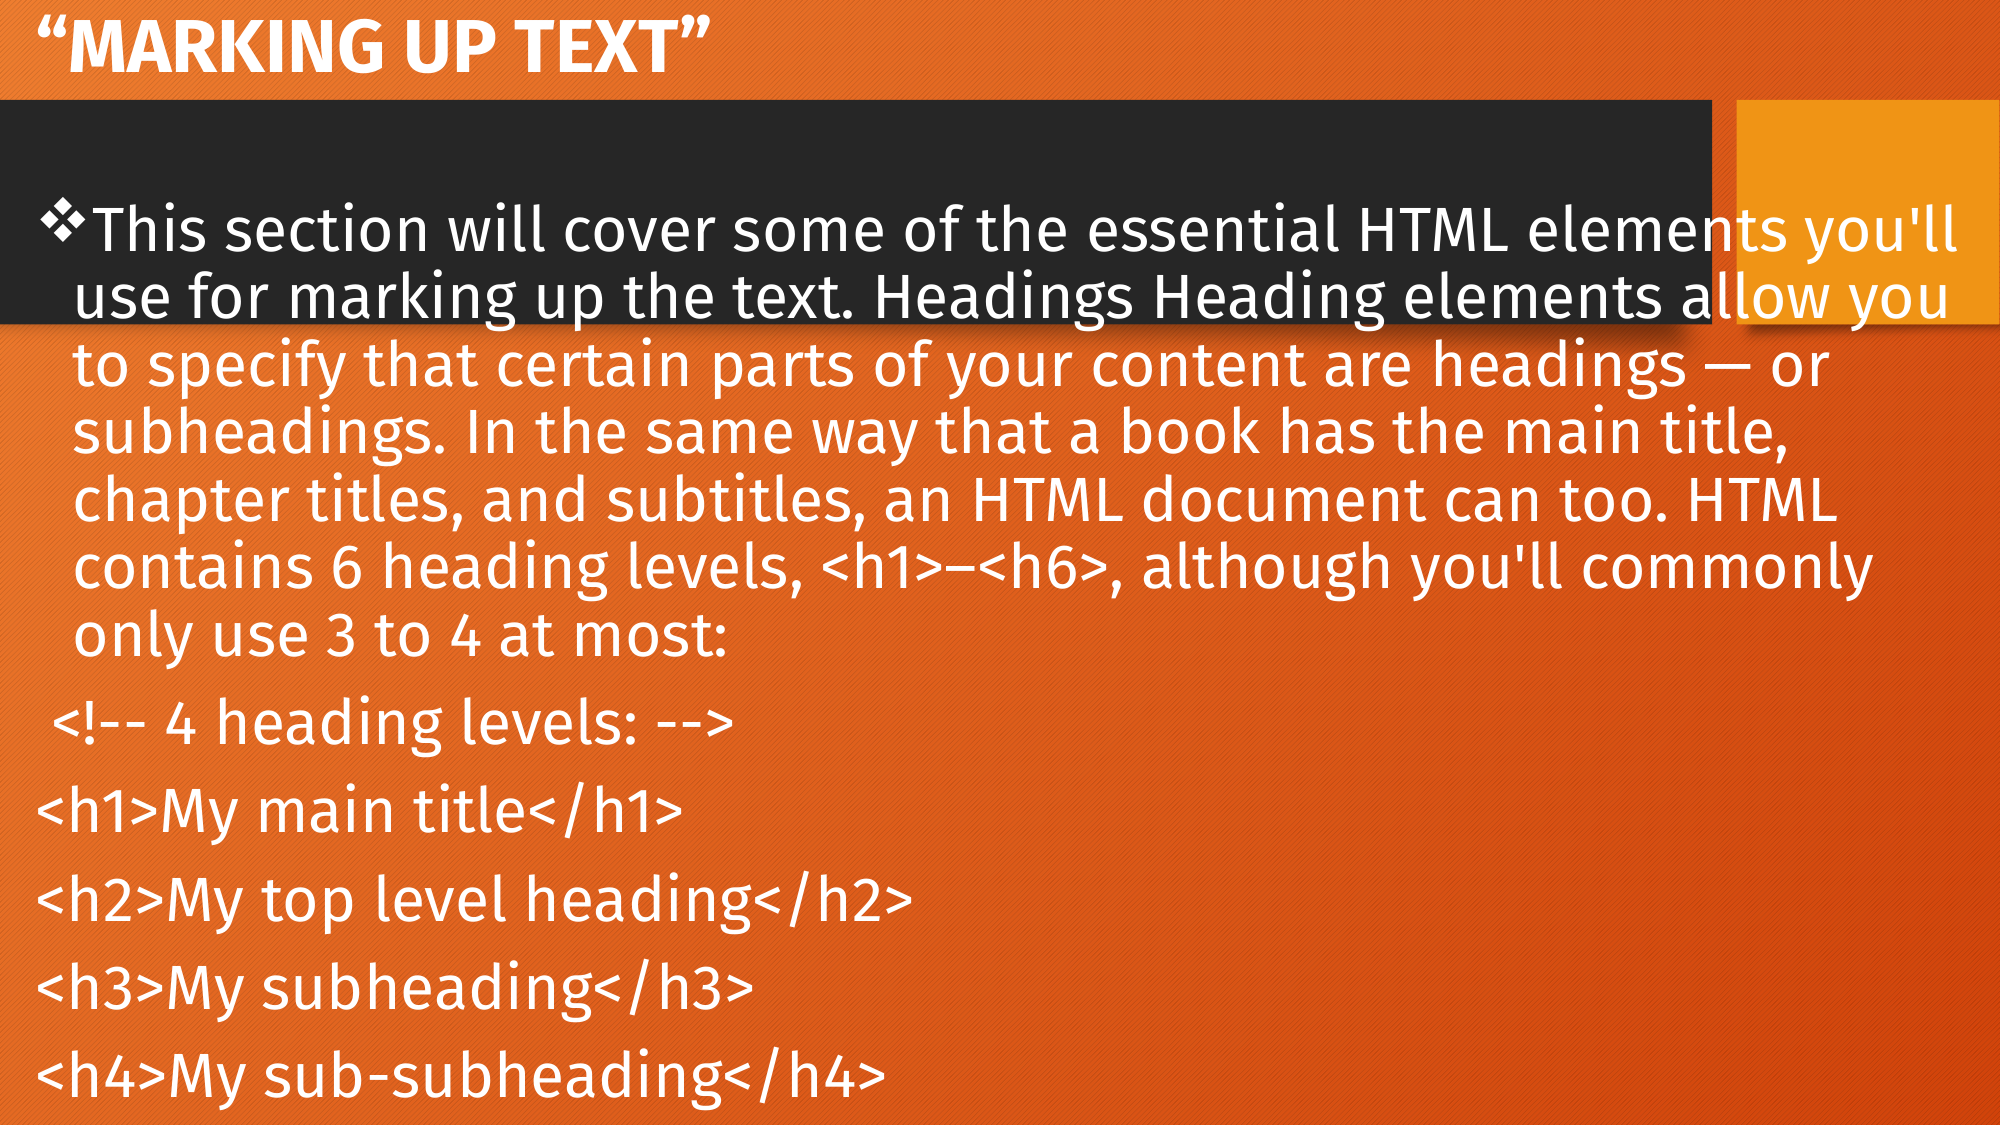

“MARKING UP TEXT”

This section will cover some of the essential HTML elements you'll use for marking up the text. Headings Heading elements allow you to specify that certain parts of your content are headings — or subheadings. In the same way that a book has the main title, chapter titles, and subtitles, an HTML document can too. HTML contains 6 heading levels, <h1>–<h6>, although you'll commonly only use 3 to 4 at most:
 <!-- 4 heading levels: -->
<h1>My main title</h1>
<h2>My top level heading</h2>
<h3>My subheading</h3>
<h4>My sub-subheading</h4>